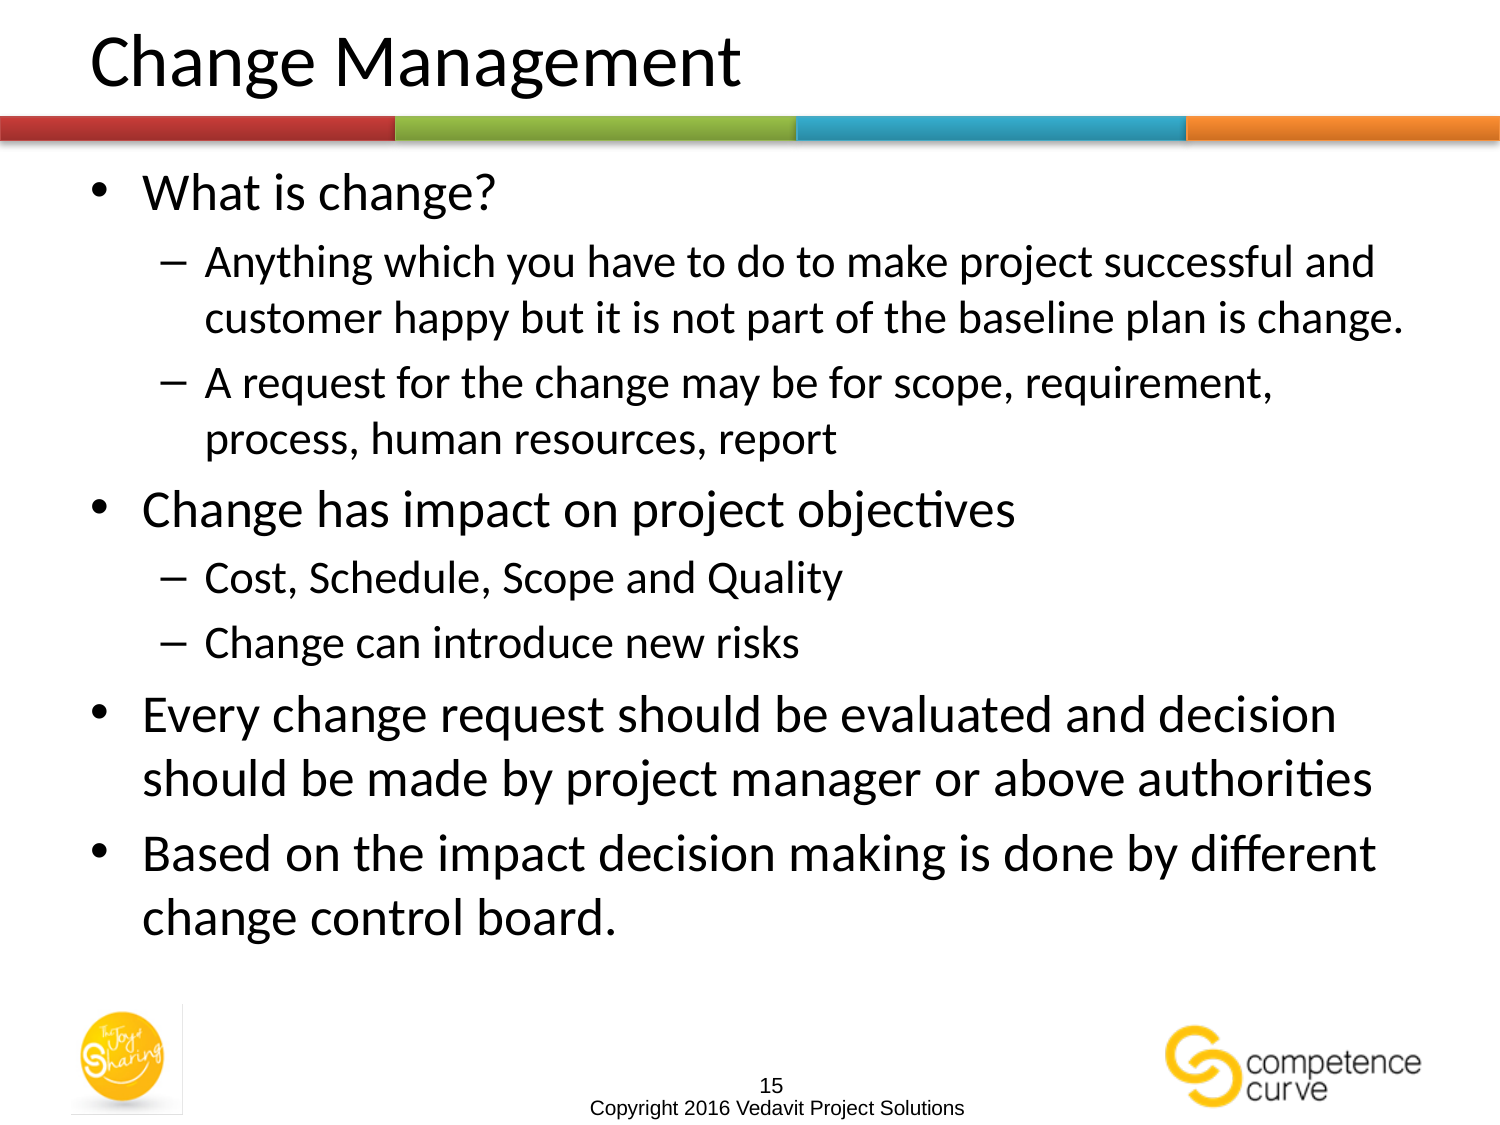

# Change Management
What is change?
Anything which you have to do to make project successful and customer happy but it is not part of the baseline plan is change.
A request for the change may be for scope, requirement, process, human resources, report
Change has impact on project objectives
Cost, Schedule, Scope and Quality
Change can introduce new risks
Every change request should be evaluated and decision should be made by project manager or above authorities
Based on the impact decision making is done by different change control board.
15
Copyright 2016 Vedavit Project Solutions